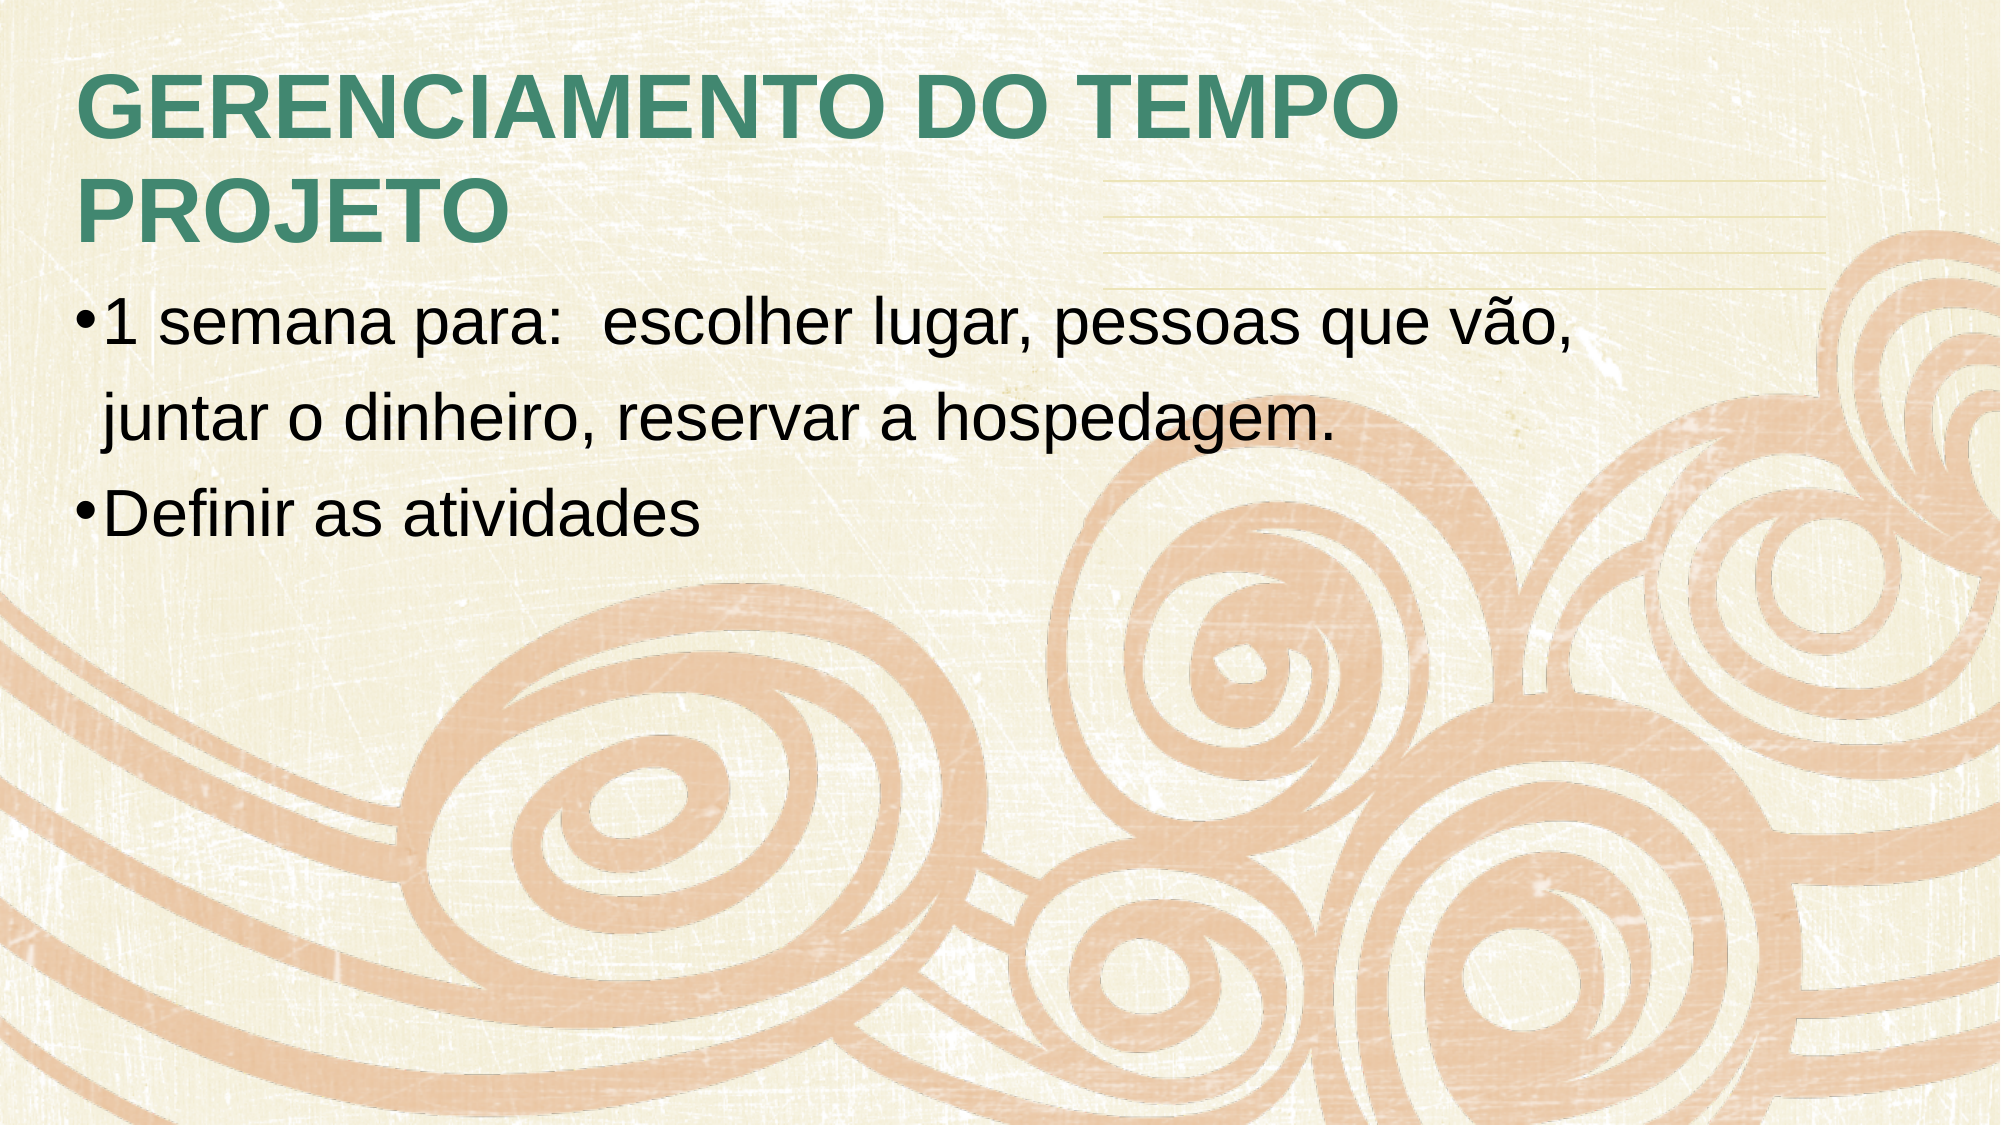

# Gerenciamento do tempo projeto
1 semana para:  escolher lugar, pessoas que vão, juntar o dinheiro, reservar a hospedagem.
Definir as atividades